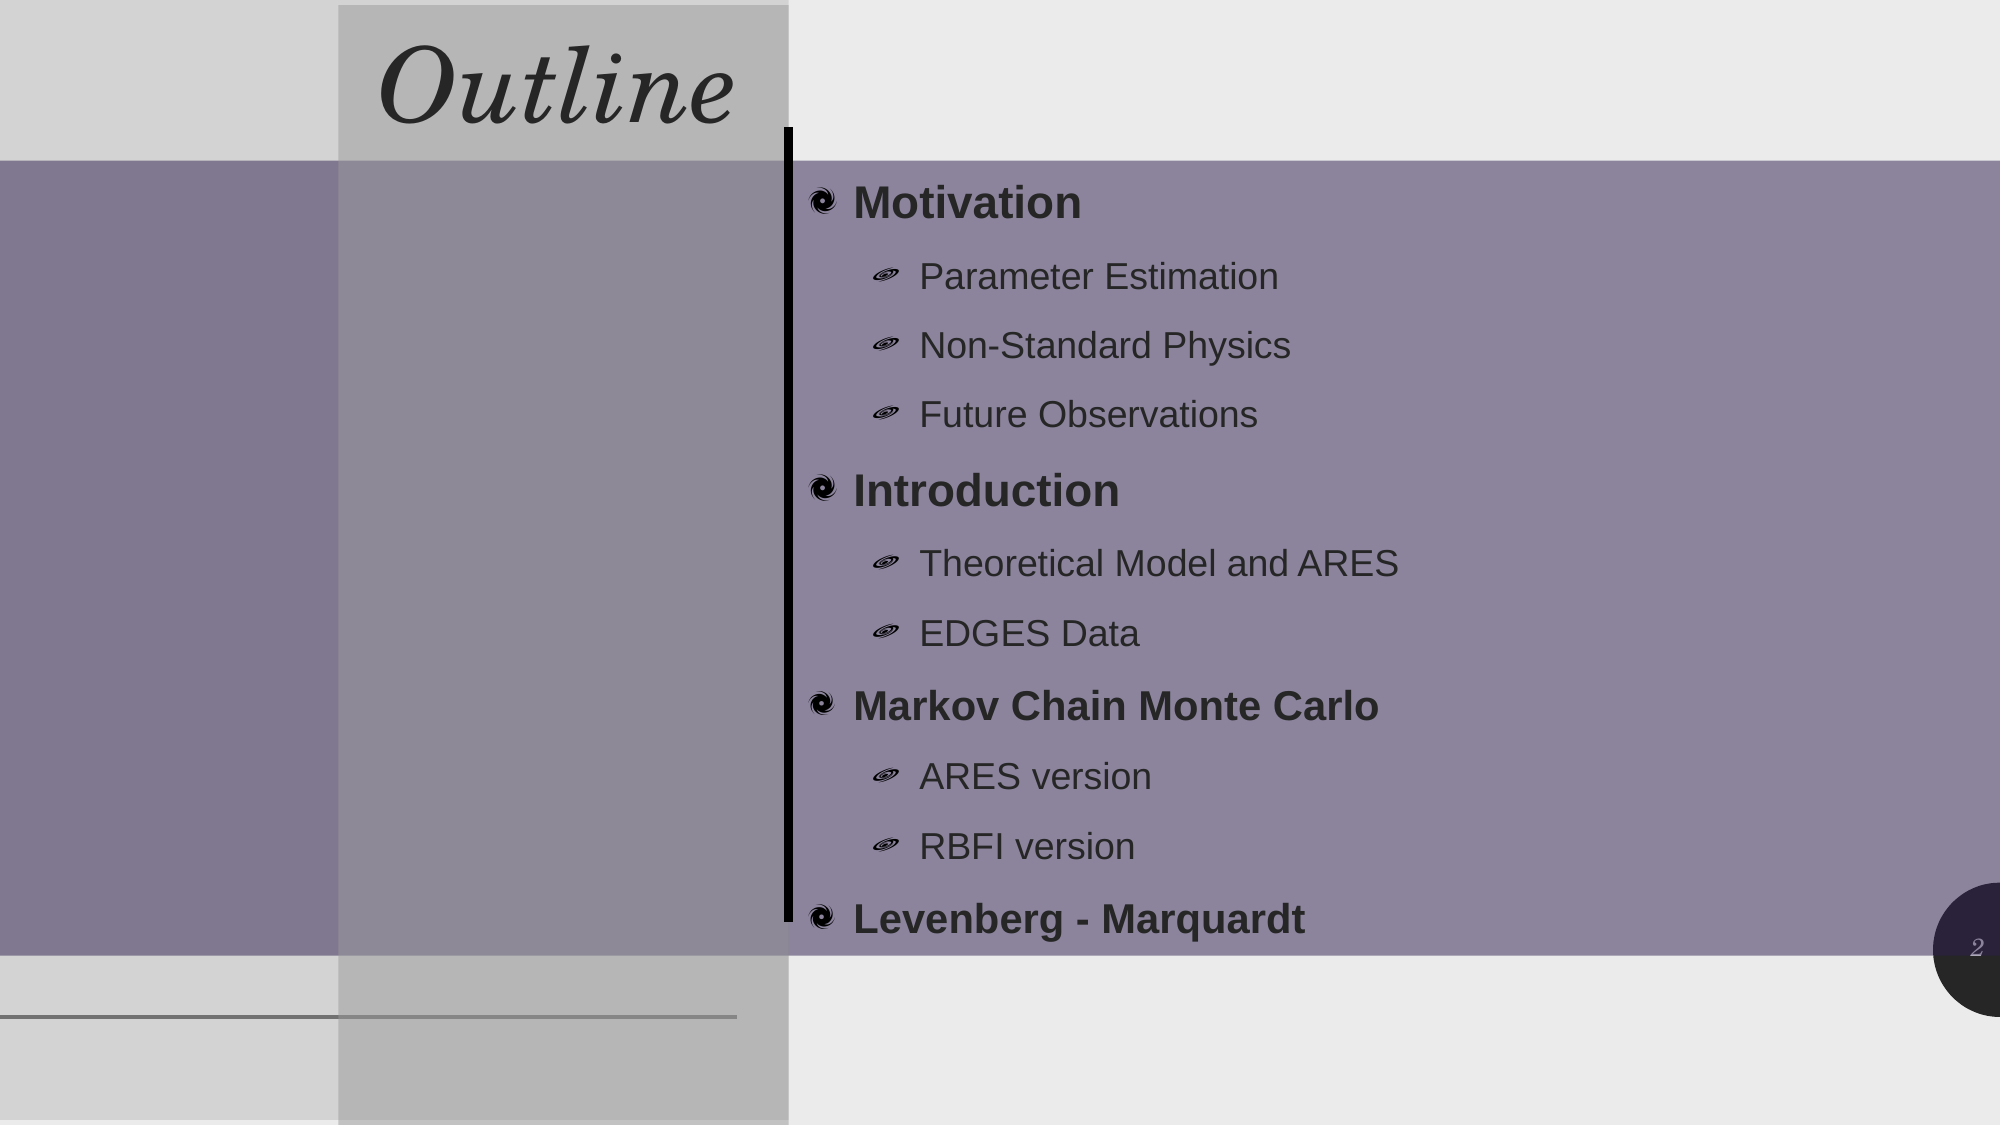

# Outline
Motivation
Parameter Estimation
Non-Standard Physics
Future Observations
Introduction
Theoretical Model and ARES
EDGES Data
Markov Chain Monte Carlo
ARES version
RBFI version
Levenberg - Marquardt
2